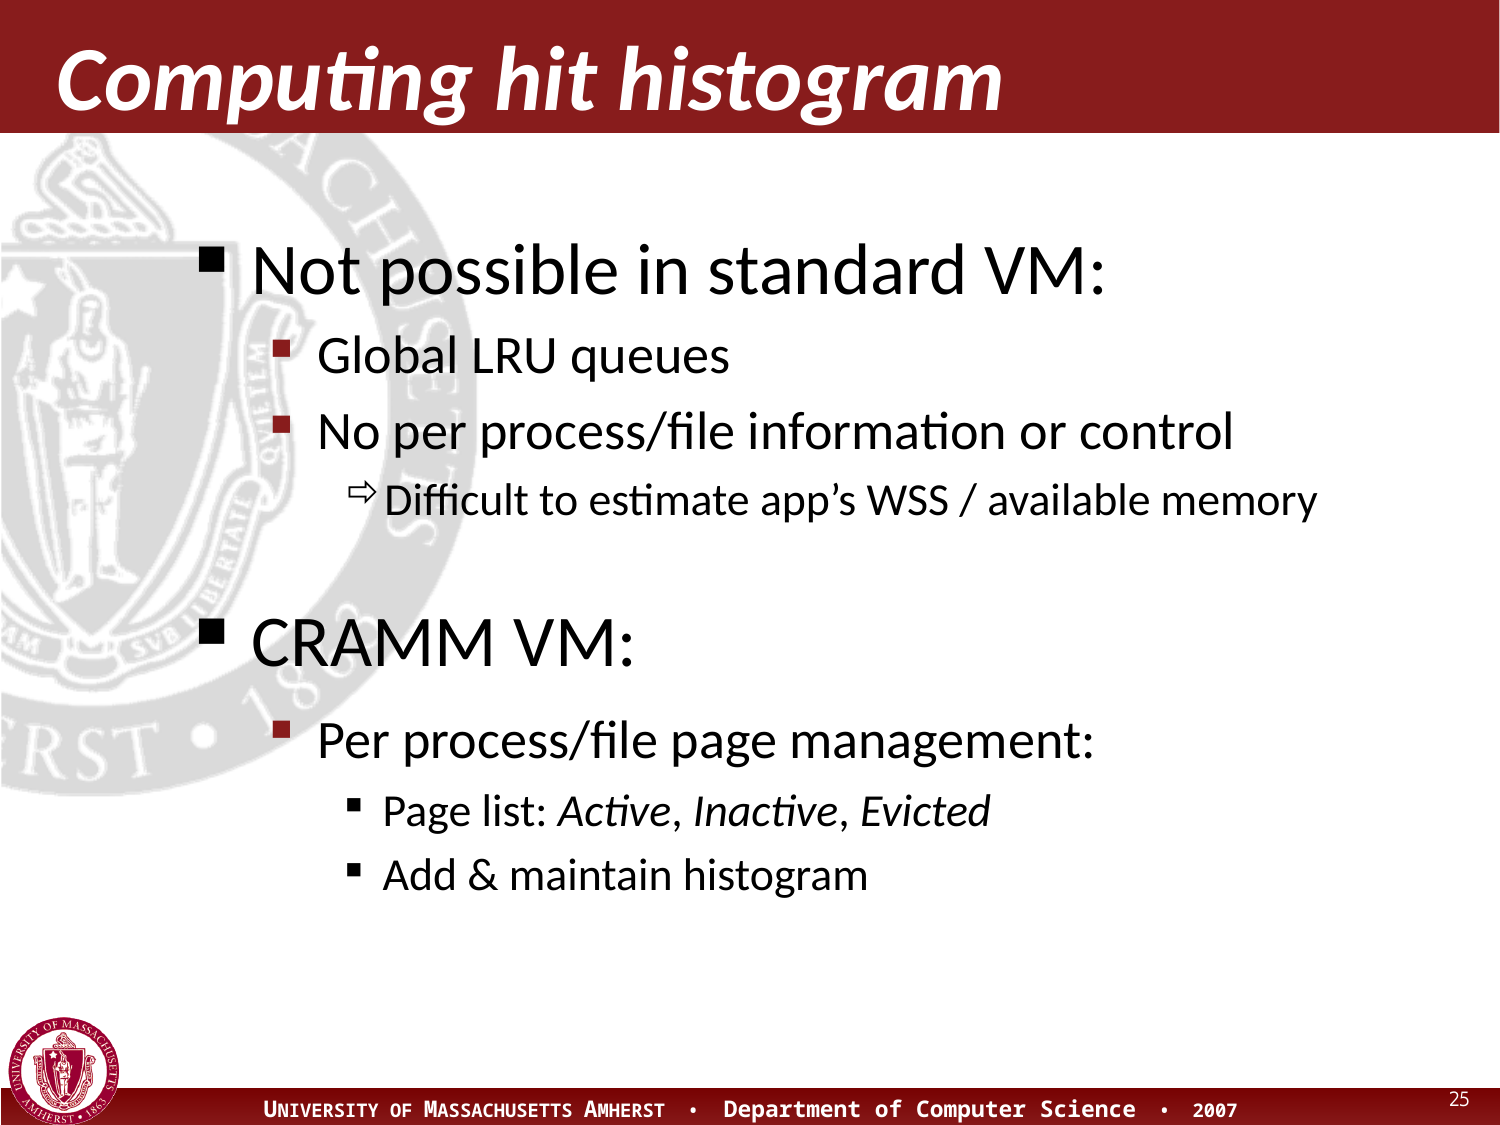

# Computing hit histogram
Not possible in standard VM:
Global LRU queues
No per process/file information or control
Difficult to estimate app’s WSS / available memory

CRAMM VM:
Per process/file page management:
Page list: Active, Inactive, Evicted
Add & maintain histogram
25